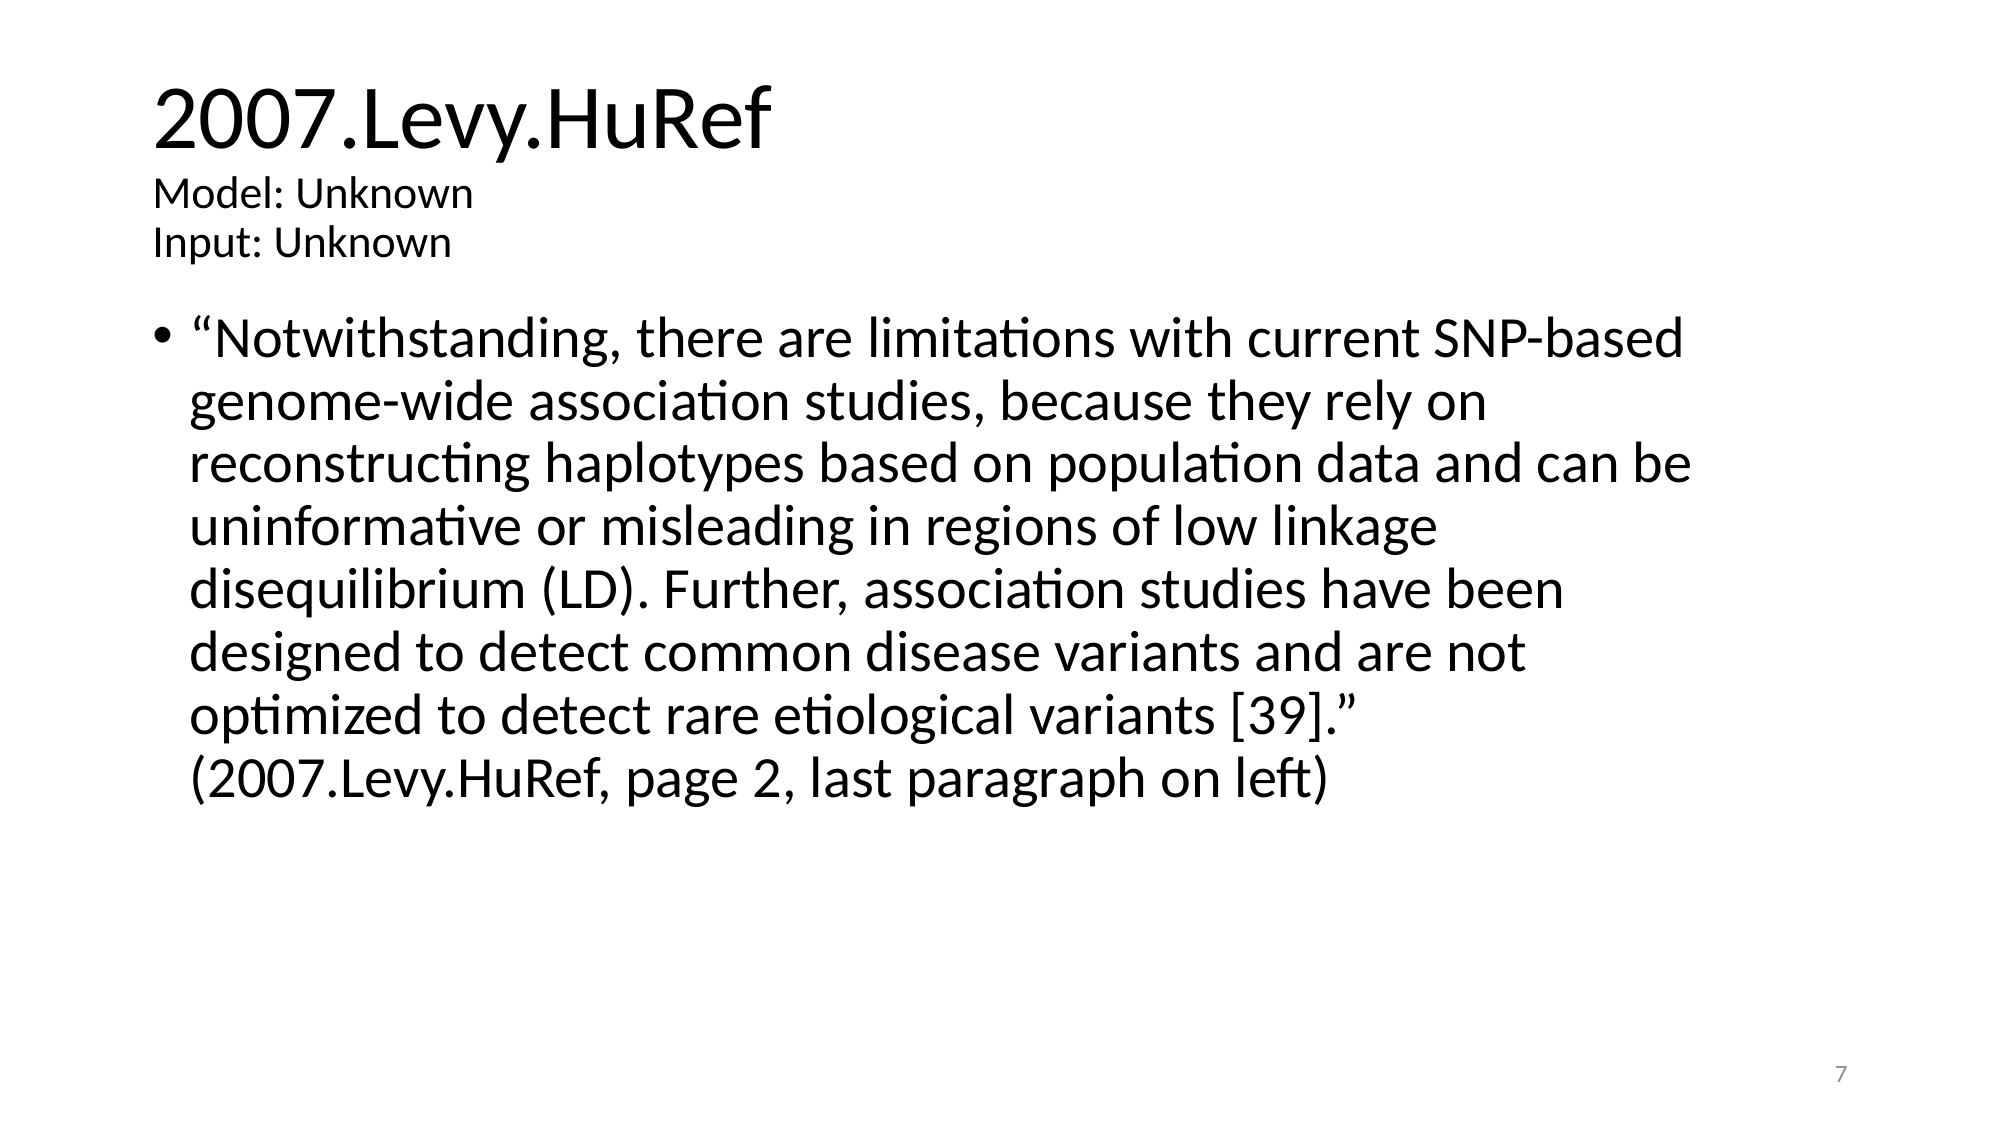

# 2007.Levy.HuRef Model: Unknown Input: Unknown
“Notwithstanding, there are limitations with current SNP-based genome-wide association studies, because they rely on reconstructing haplotypes based on population data and can be uninformative or misleading in regions of low linkage disequilibrium (LD). Further, association studies have been designed to detect common disease variants and are not optimized to detect rare etiological variants [39].” (2007.Levy.HuRef, page 2, last paragraph on left)
7